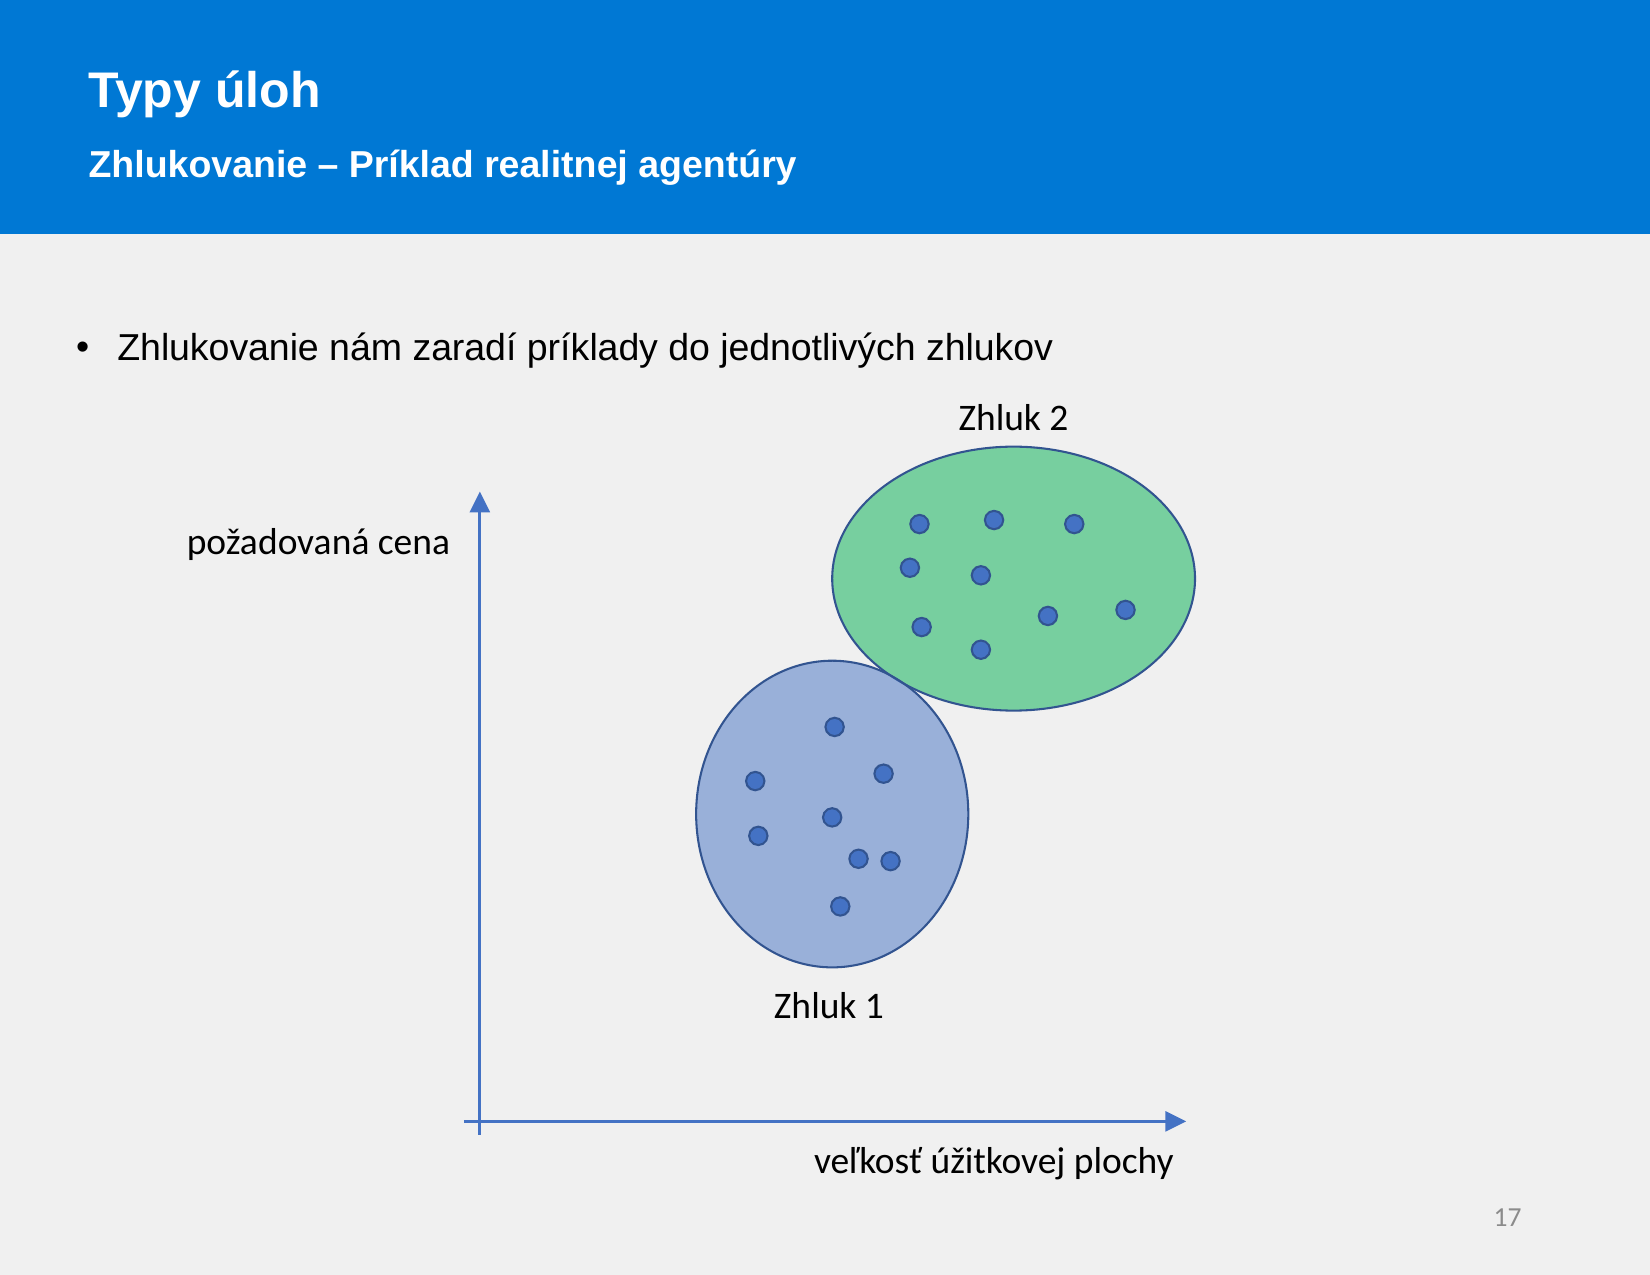

Typy úloh
Zhlukovanie – Príklad realitnej agentúry
Zhlukovanie nám zaradí príklady do jednotlivých zhlukov
Zhluk 2

požadovaná cena

Zhluk 1
veľkosť úžitkovej plochy
17